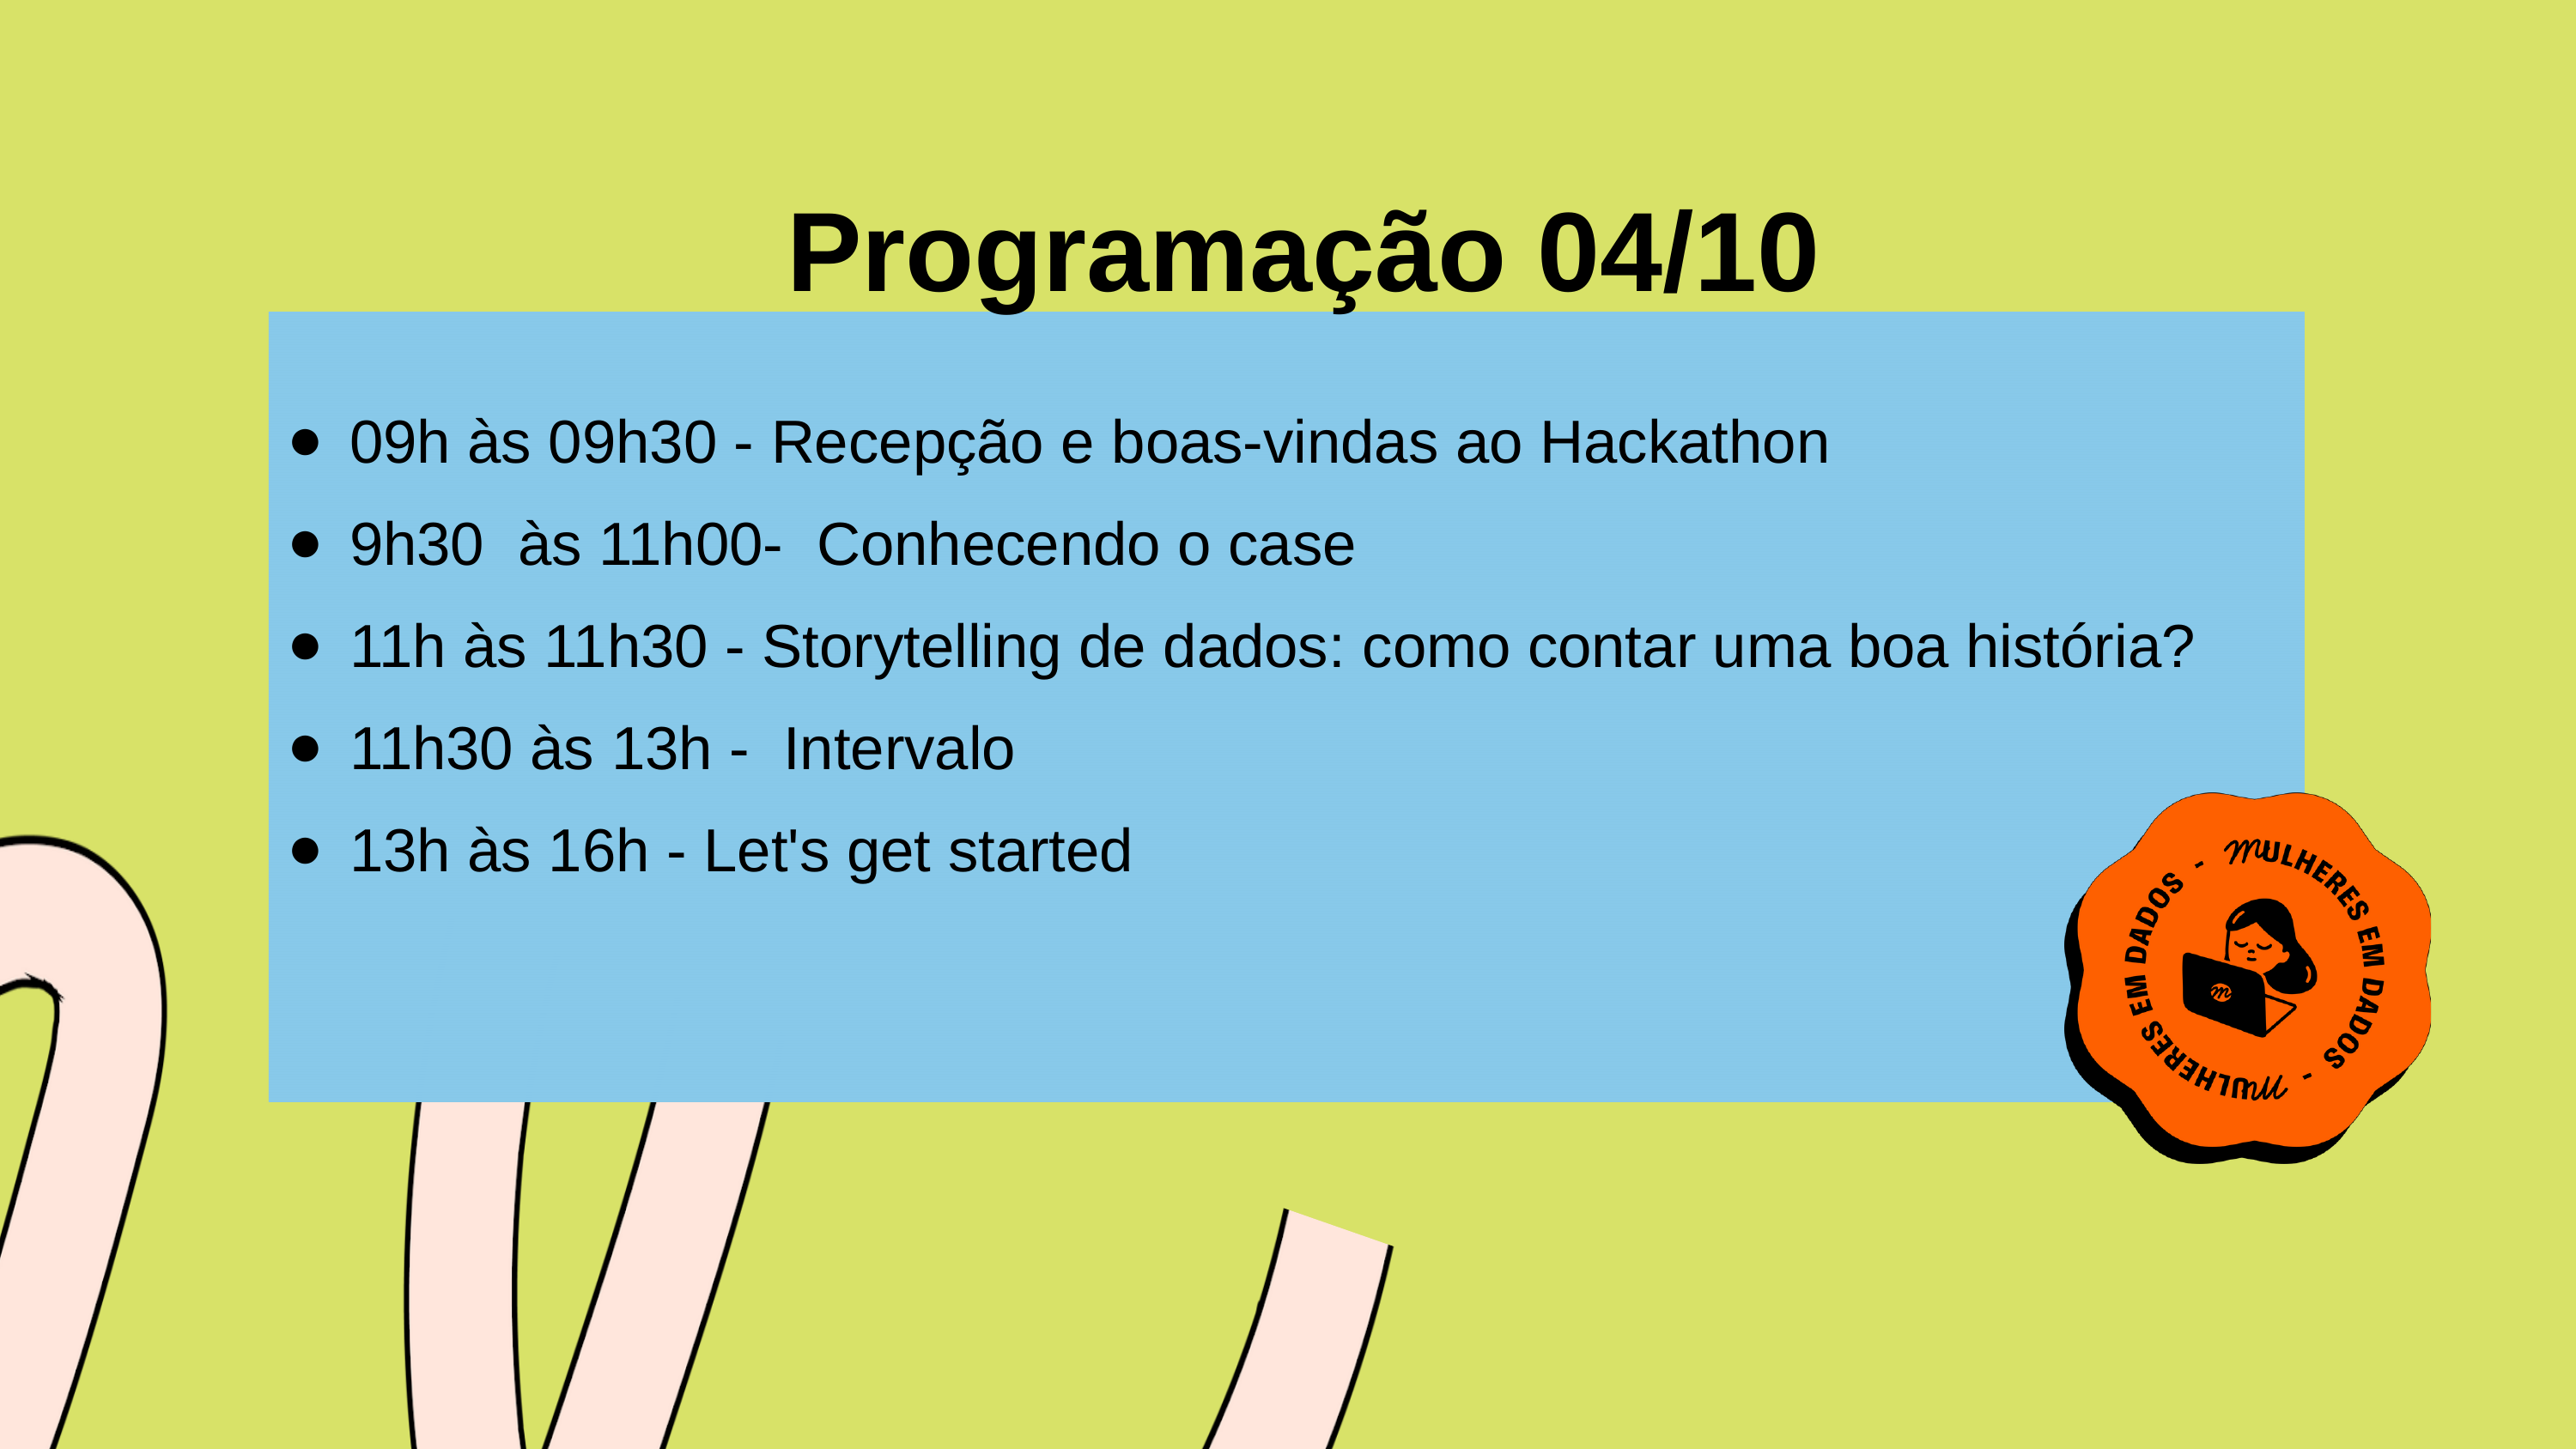

Programação 04/10
09h às 09h30 - Recepção e boas-vindas ao Hackathon
9h30  às 11h00-  Conhecendo o case
11h às 11h30 - Storytelling de dados: como contar uma boa história?
11h30 às 13h -  Intervalo
13h às 16h - Let's get started